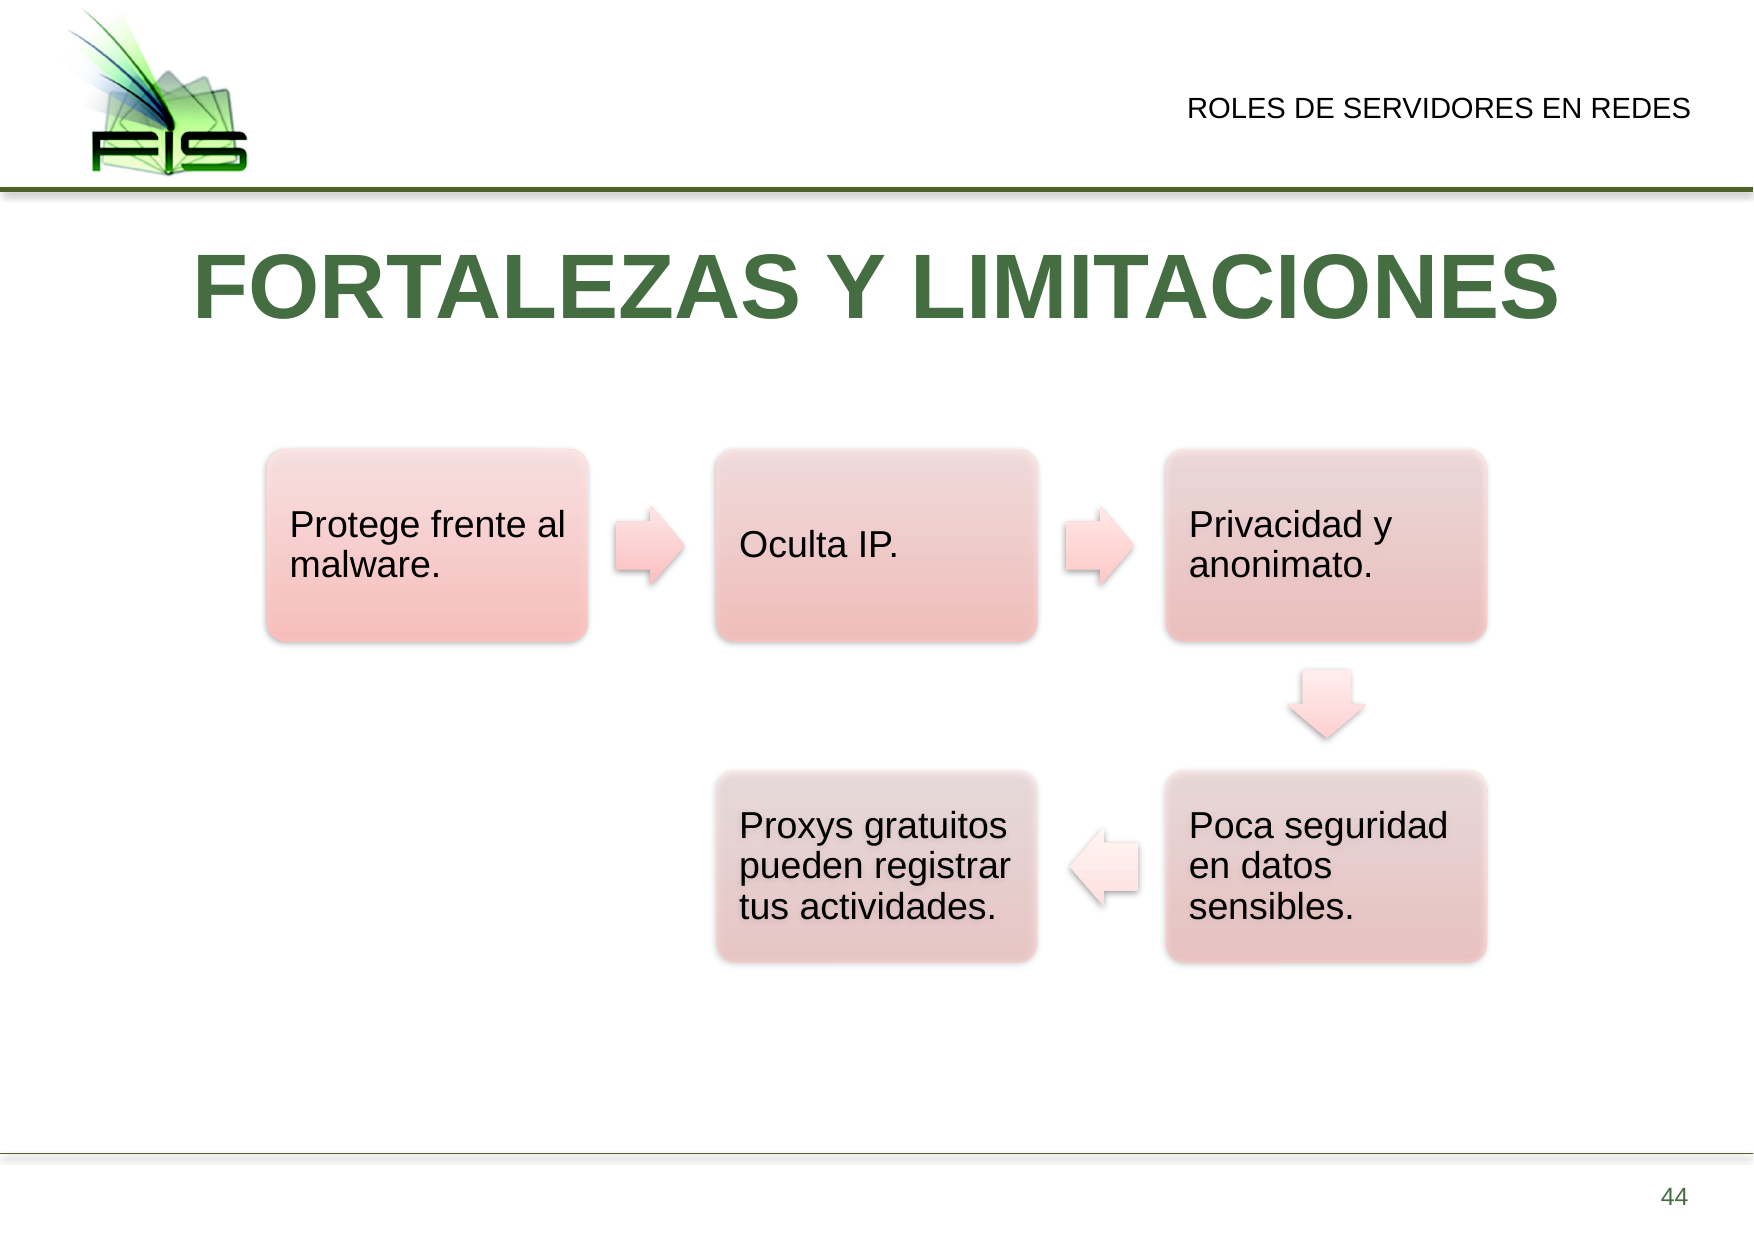

ROLES DE SERVIDORES EN REDES

FORTALEZAS Y LIMITACIONES
Protege frente al malware.

Oculta IP.

Privacidad y anonimato.

Poca seguridad en datos sensibles.

Proxys gratuitos pueden registrar tus actividades.
44